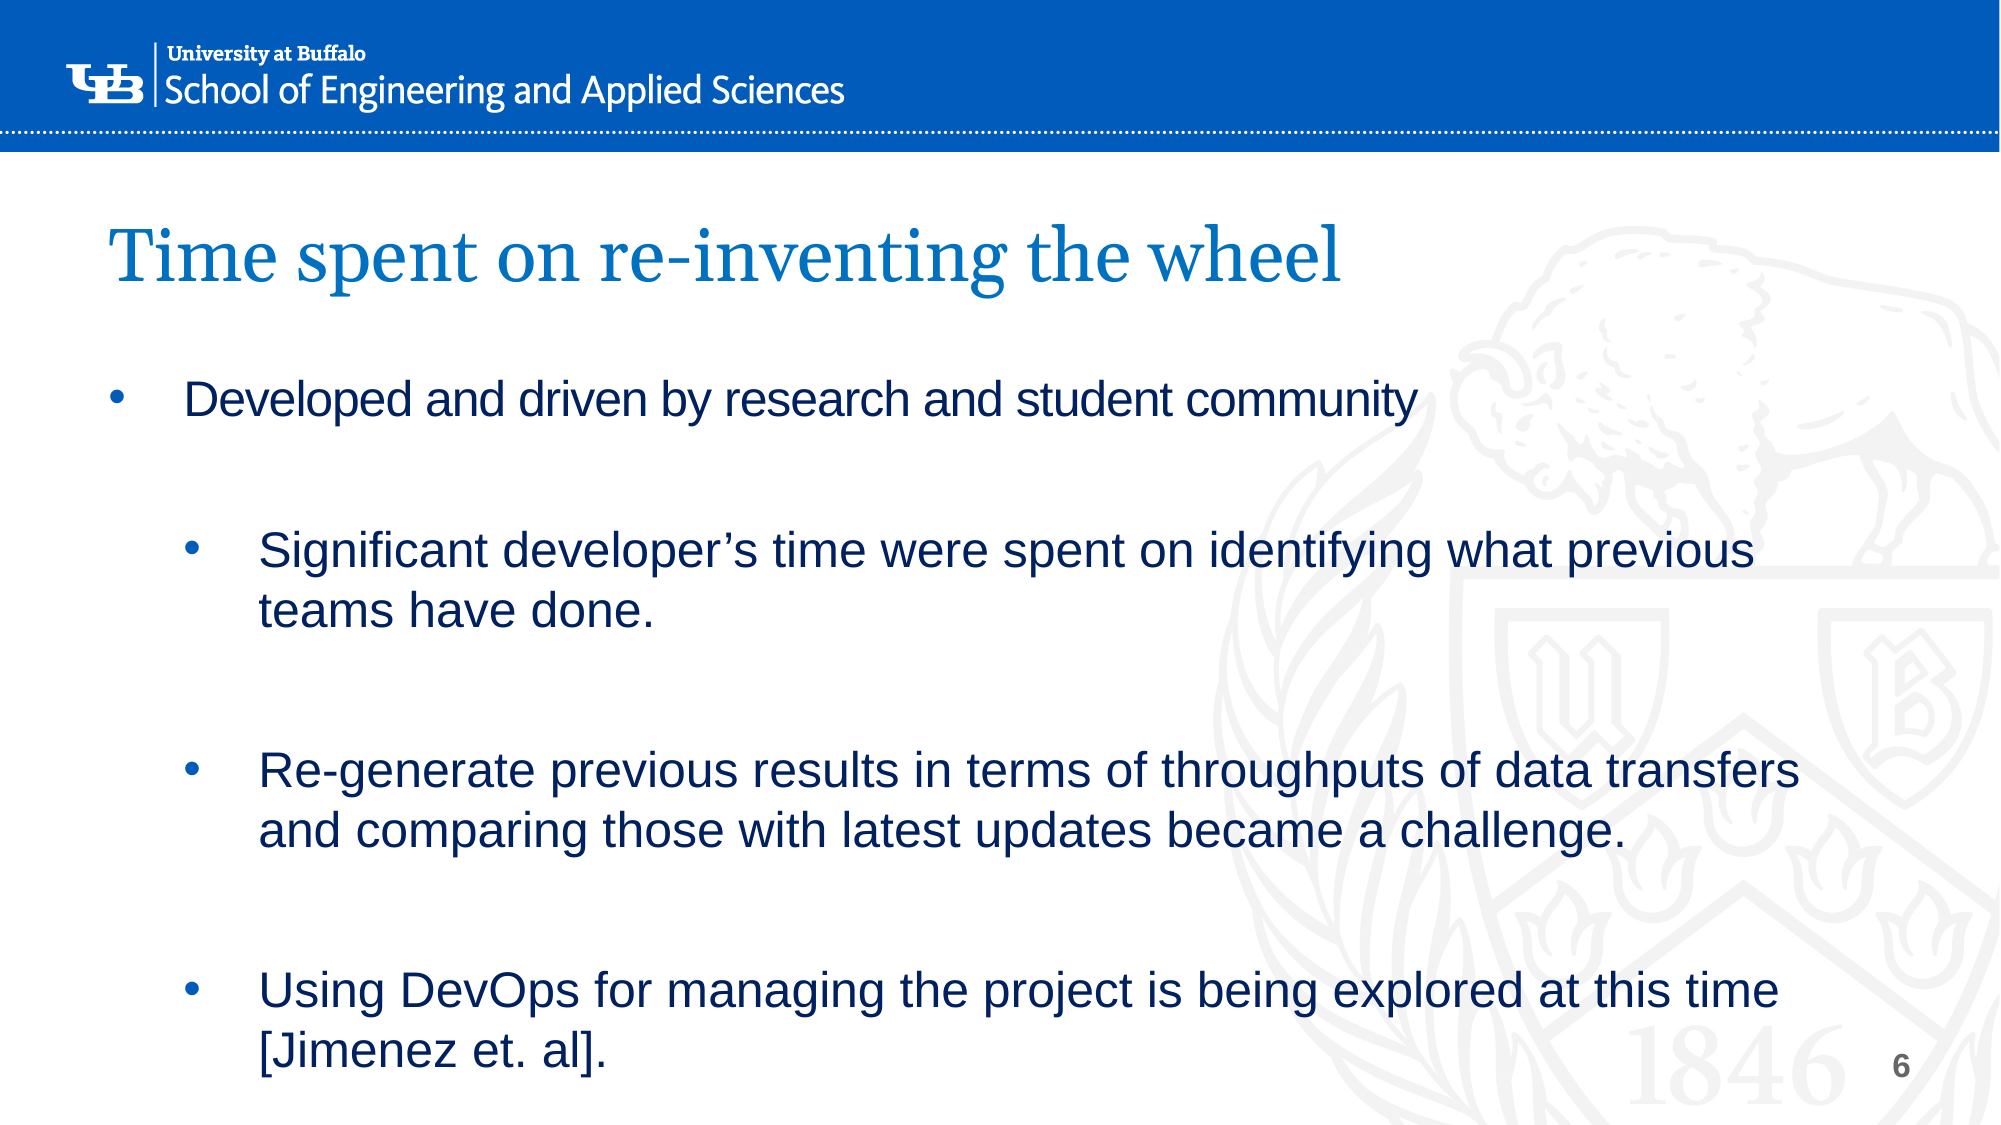

# Time spent on re-inventing the wheel
Developed and driven by research and student community

Significant developer’s time were spent on identifying what previous teams have done.

Re-generate previous results in terms of throughputs of data transfers and comparing those with latest updates became a challenge.

Using DevOps for managing the project is being explored at this time [Jimenez et. al].